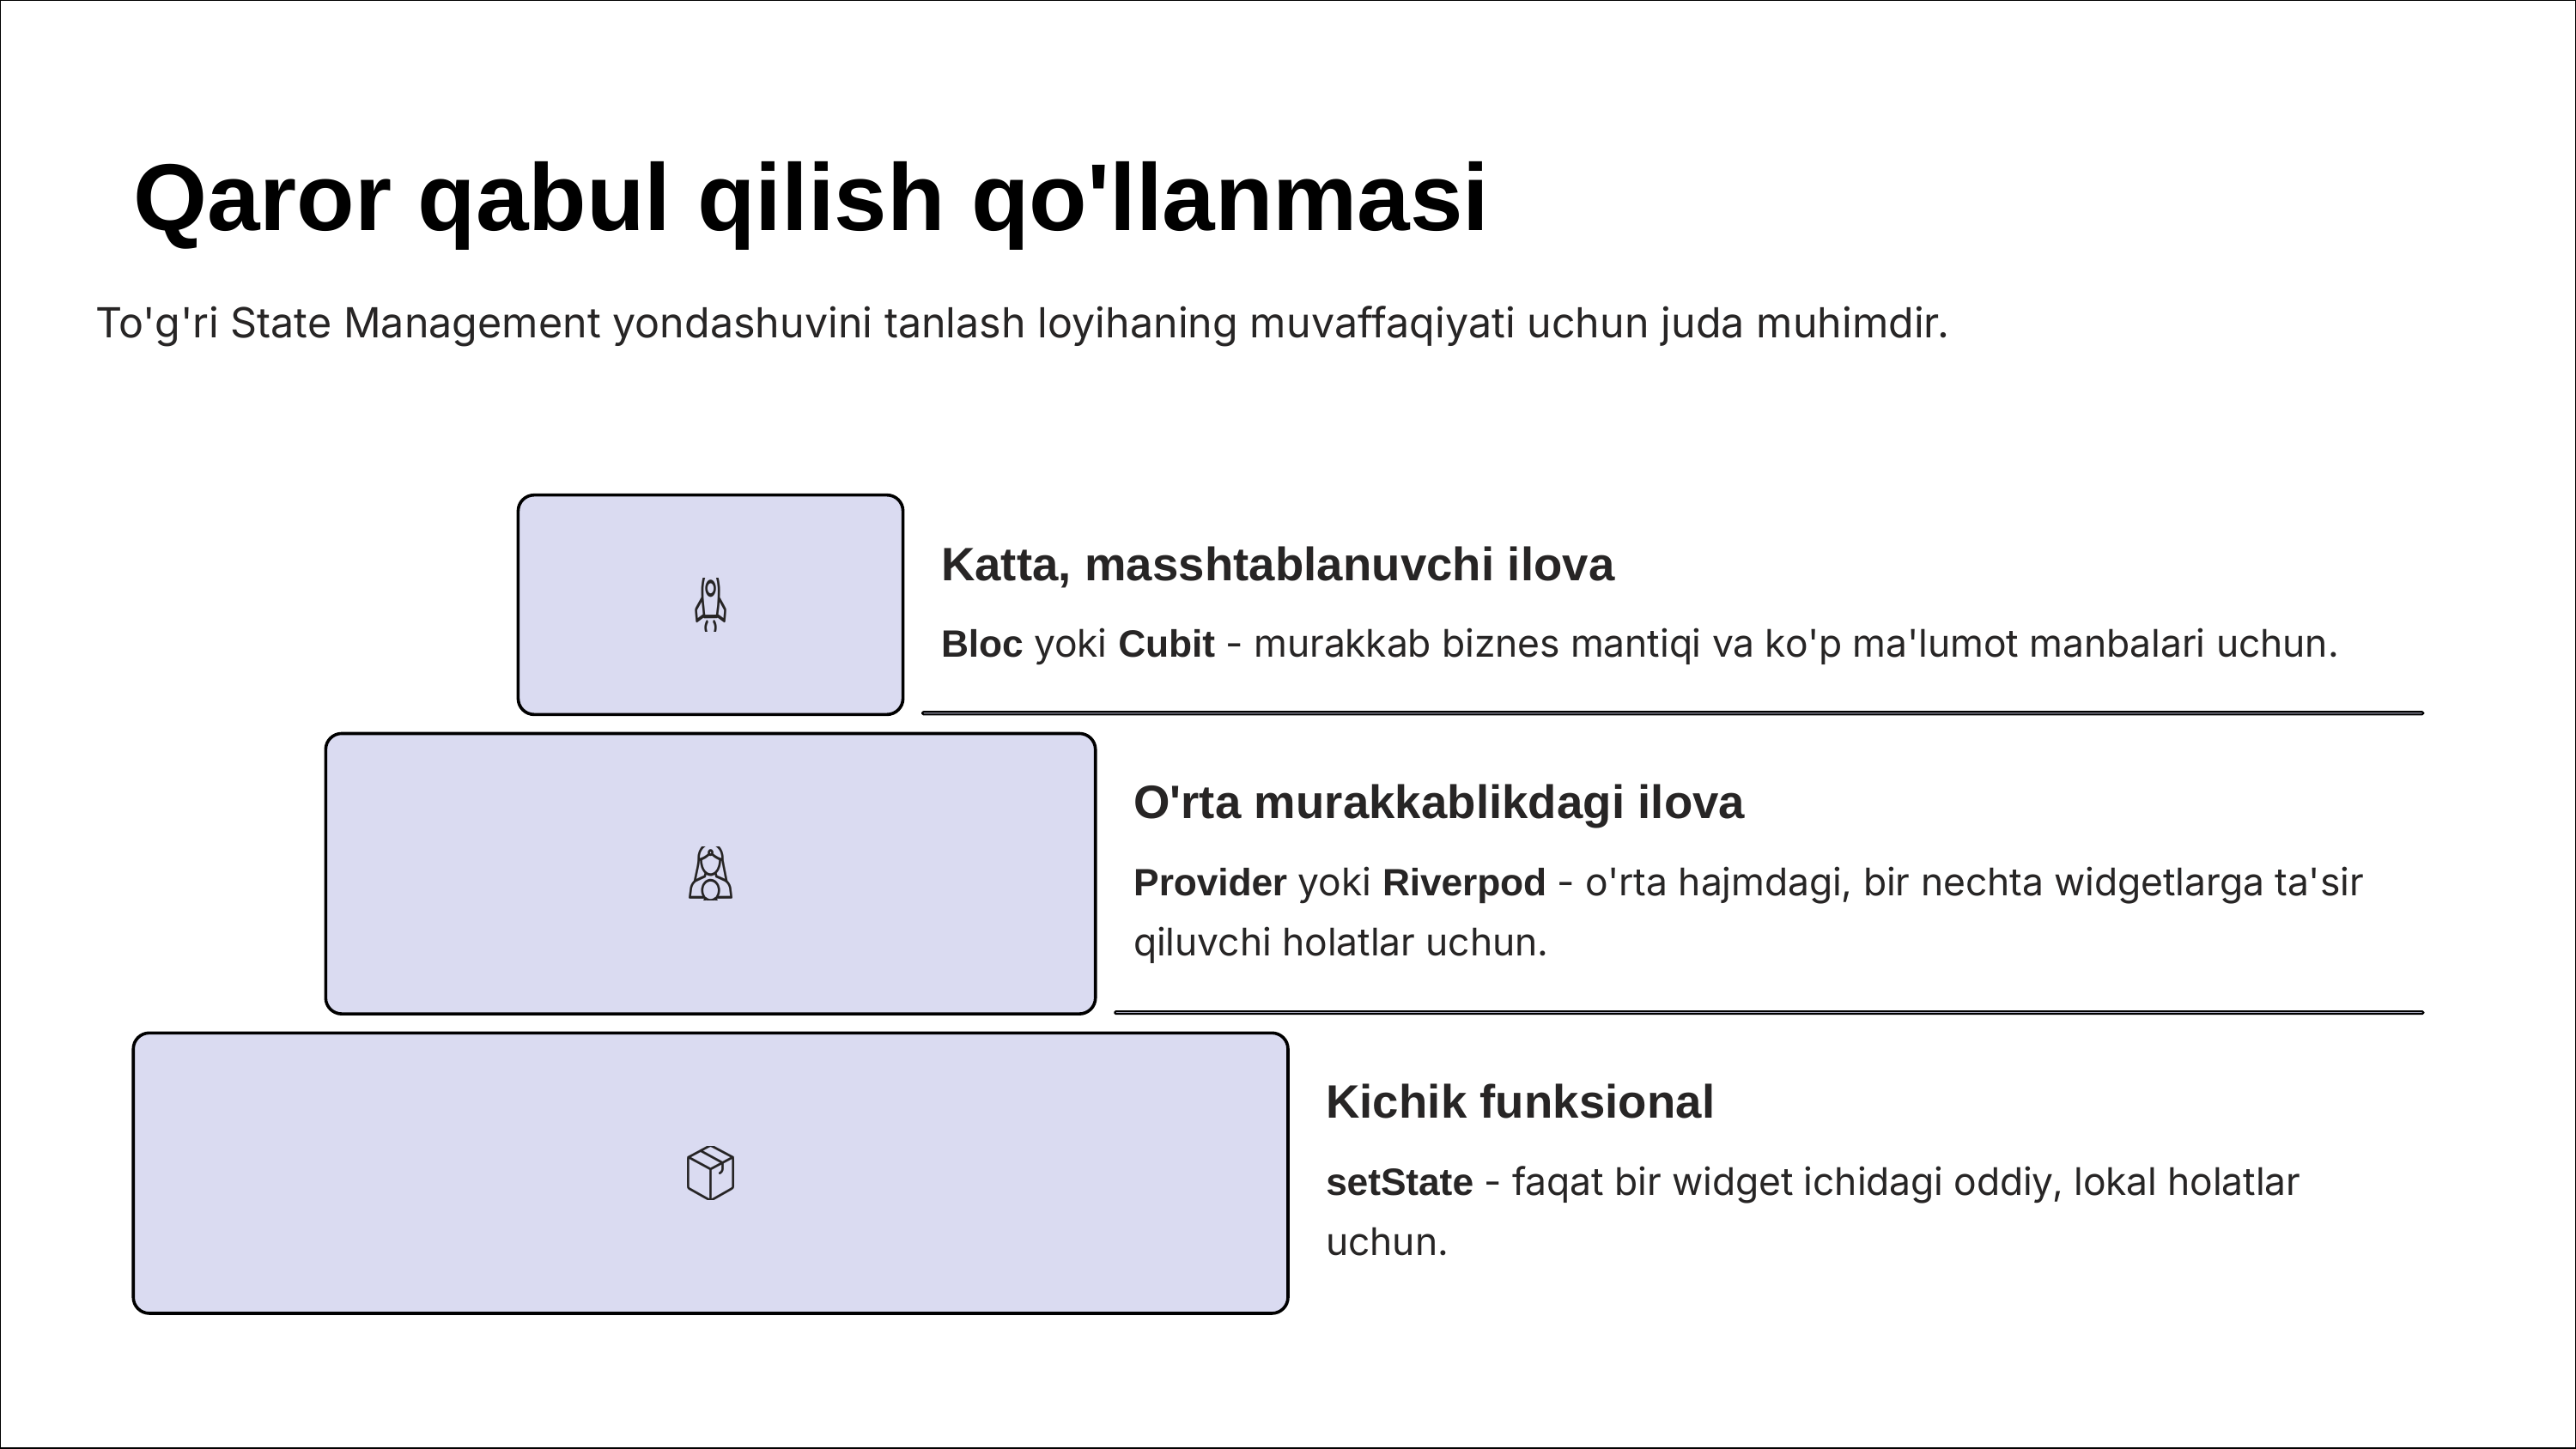

Qaror qabul qilish qo'llanmasi
To'g'ri State Management yondashuvini tanlash loyihaning muvaffaqiyati uchun juda muhimdir.

Katta, masshtablanuvchi ilova

Bloc yoki Cubit - murakkab biznes mantiqi va ko'p ma'lumot manbalari uchun.

O'rta murakkablikdagi ilova
Provider yoki Riverpod - o'rta hajmdagi, bir nechta widgetlarga ta'sir qiluvchi holatlar uchun.

Kichik funksional
setState - faqat bir widget ichidagi oddiy, lokal holatlar uchun.